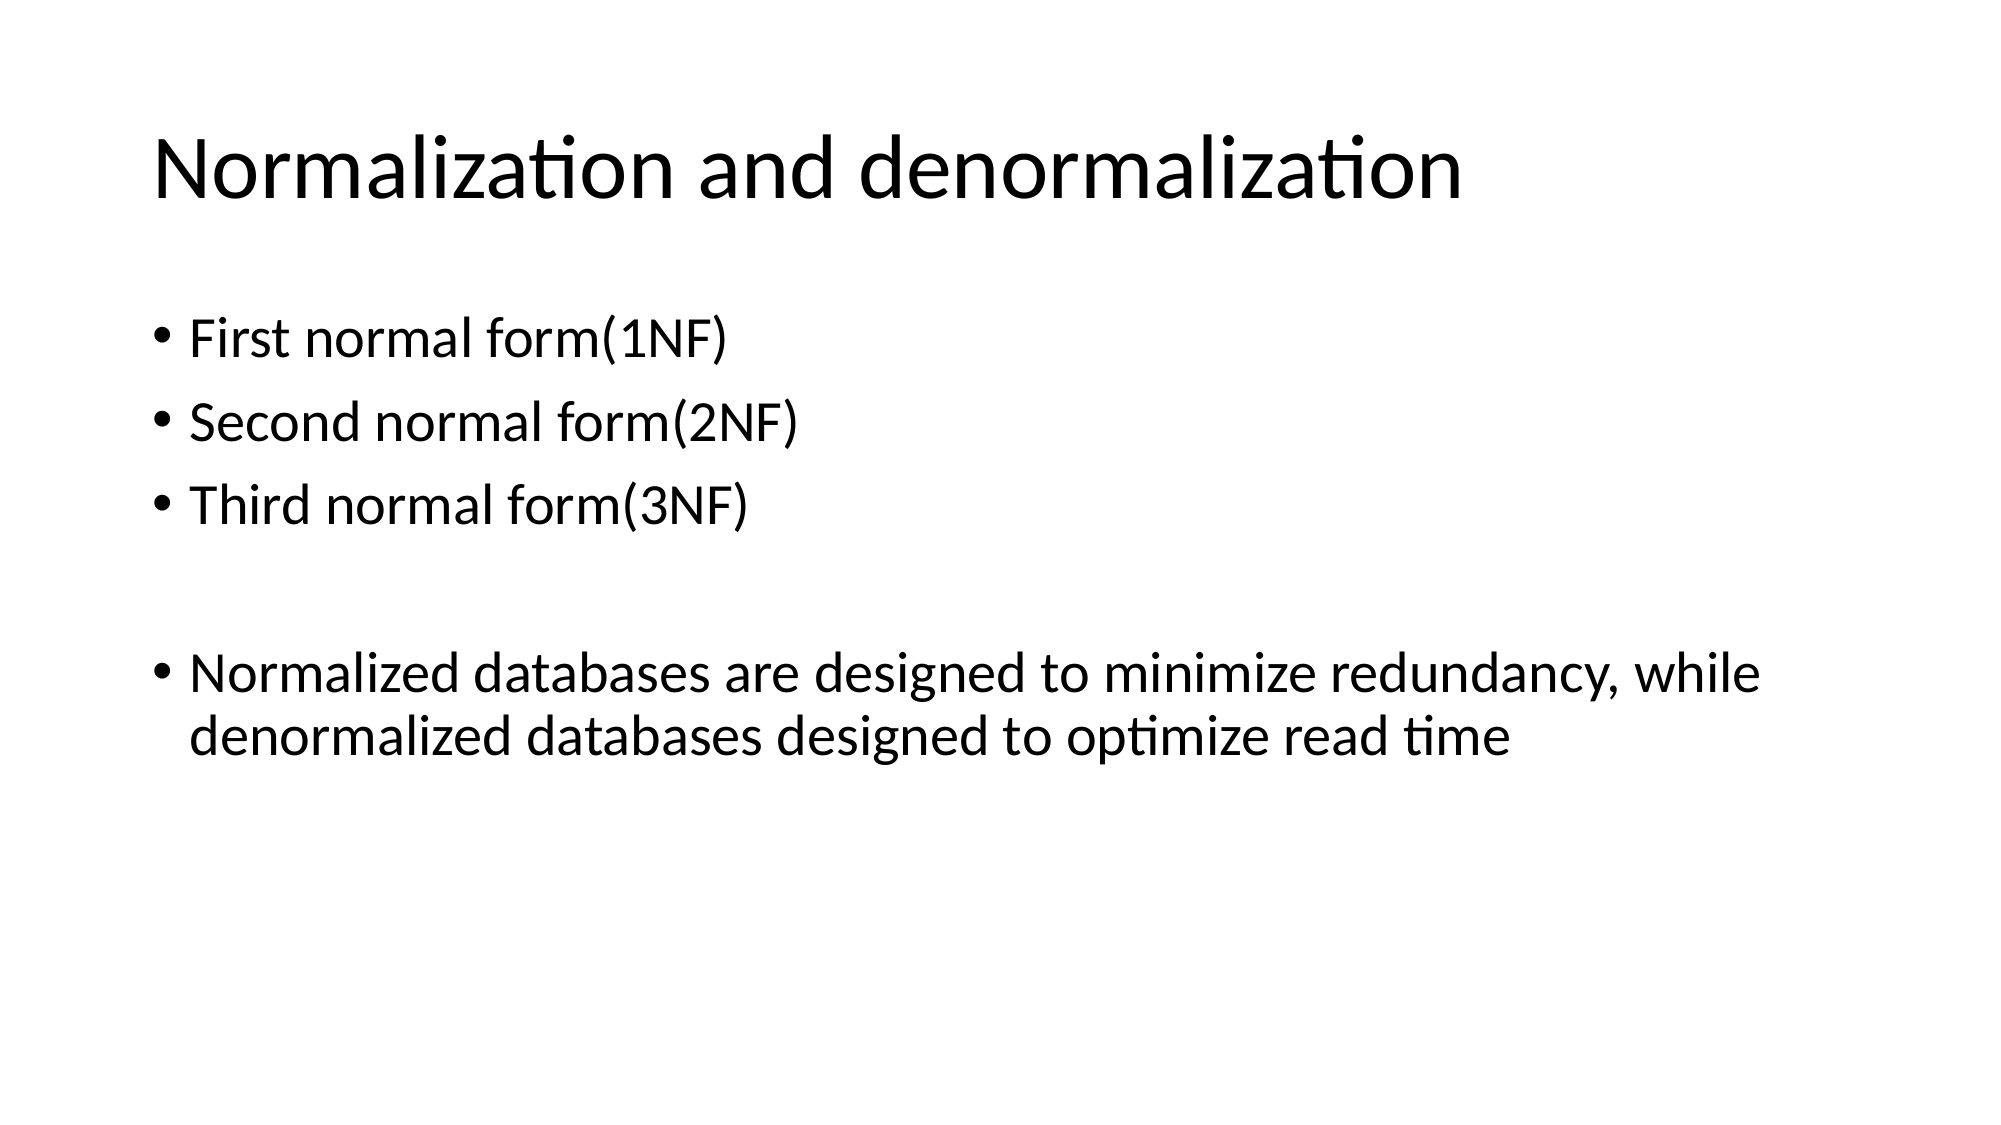

# Normalization and denormalization
First normal form(1NF)
Second normal form(2NF)
Third normal form(3NF)

Normalized databases are designed to minimize redundancy, while denormalized databases designed to optimize read time